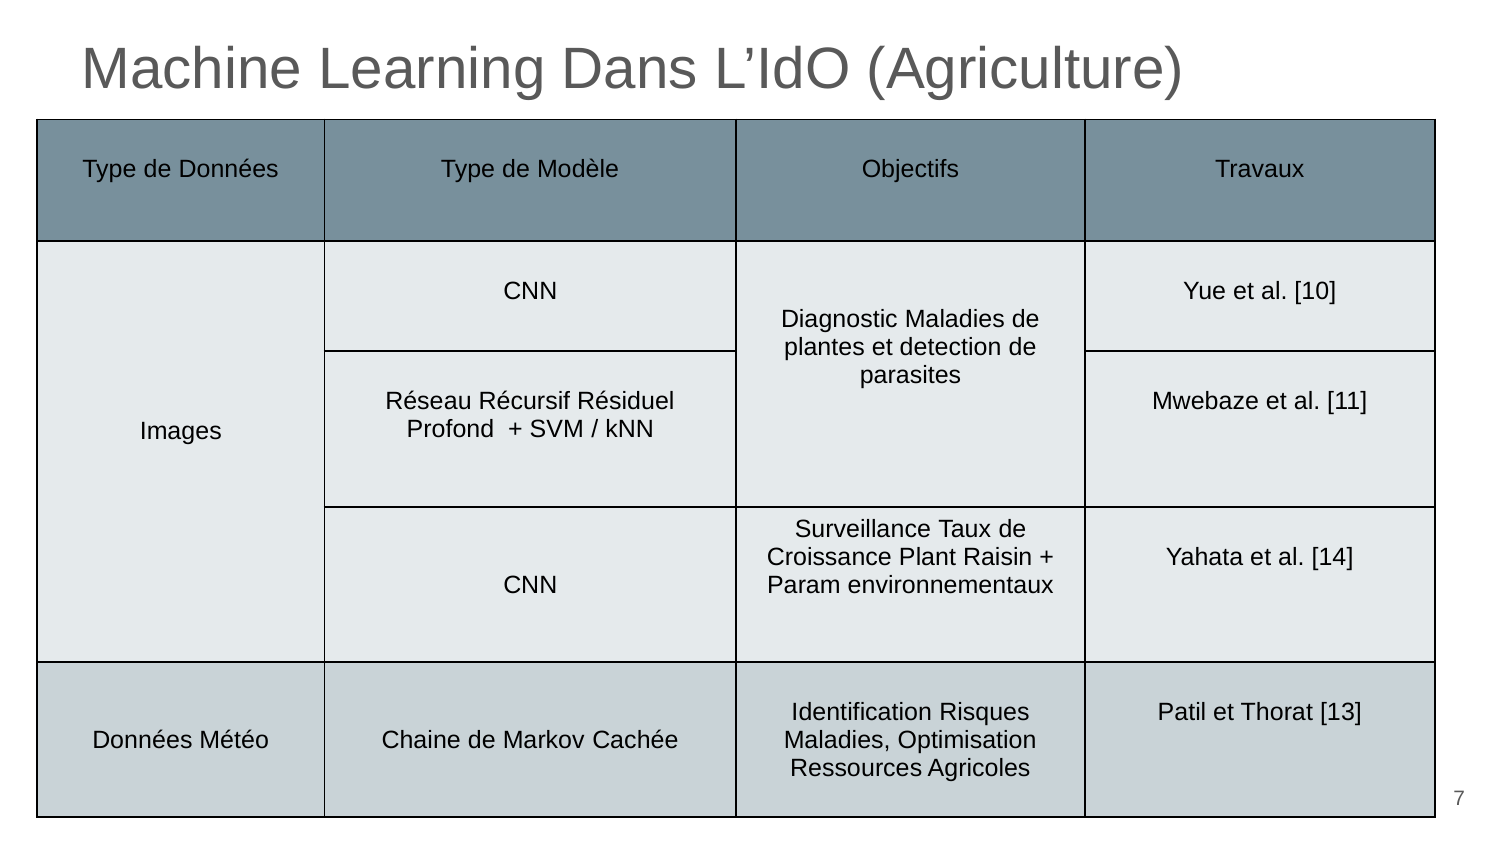

# Machine Learning Dans L’IdO (Agriculture)
| Type de Données | Type de Modèle | Objectifs | Travaux |
| --- | --- | --- | --- |
| Images | CNN | Diagnostic Maladies de plantes et detection de parasites | Yue et al. [10] |
|  | Réseau Récursif Résiduel Profond + SVM / kNN |  | Mwebaze et al. [11] |
|  | CNN | Surveillance Taux de Croissance Plant Raisin + Param environnementaux | Yahata et al. [14] |
| Données Météo | Chaine de Markov Cachée | Identification Risques Maladies, Optimisation Ressources Agricoles | Patil et Thorat [13] |
7